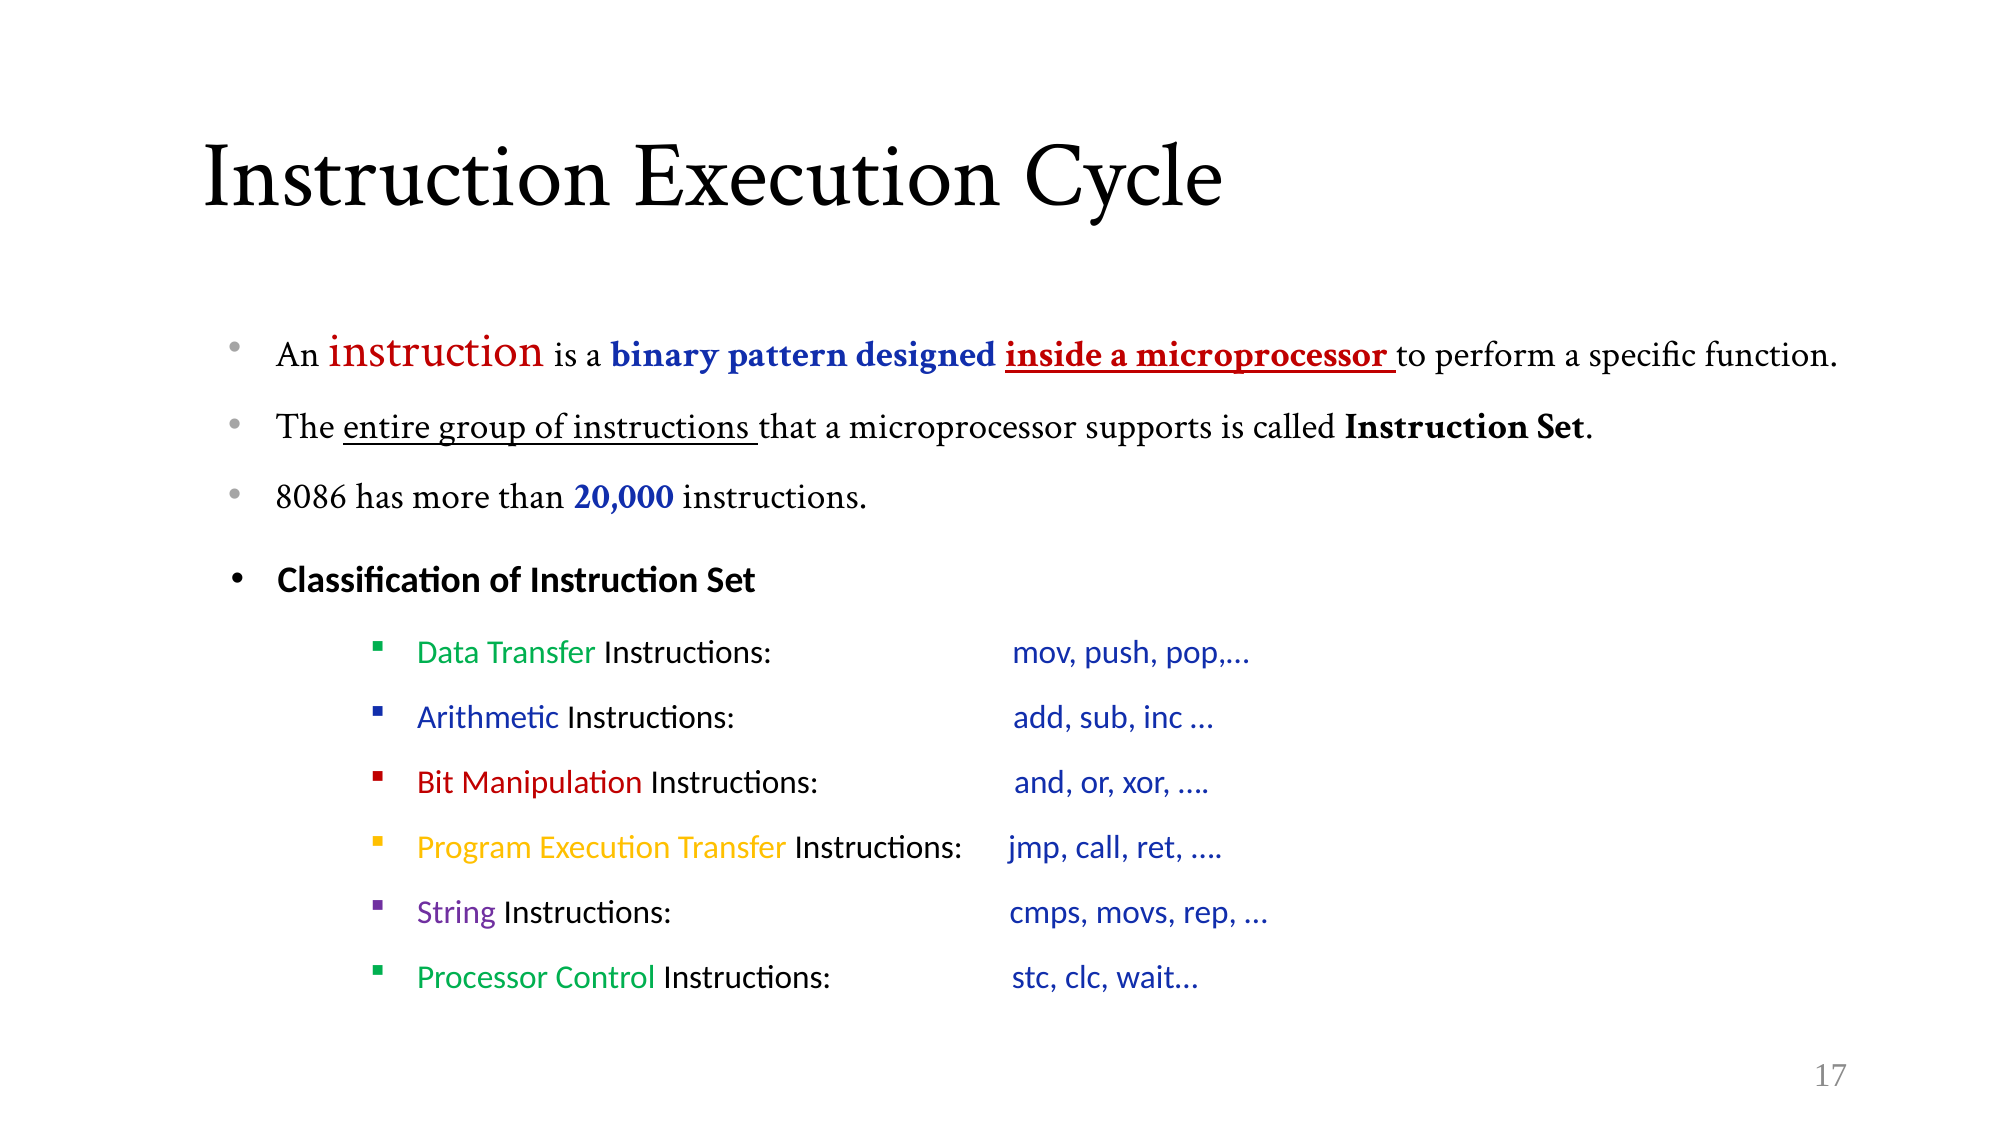

# Instruction Execution Cycle

An instruction is a binary pattern designed inside a microprocessor to perform a specific function.
The entire group of instructions that a microprocessor supports is called Instruction Set.
8086 has more than 20,000 instructions.
Classification of Instruction Set
Data Transfer Instructions:                                mov, push, pop,…
Arithmetic Instructions:                                     add, sub, inc …
Bit Manipulation Instructions:                          and, or, xor, ….
Program Execution Transfer Instructions:      jmp, call, ret, ….
String Instructions:                                             cmps, movs, rep, …
Processor Control Instructions:                        stc, clc, wait…
17